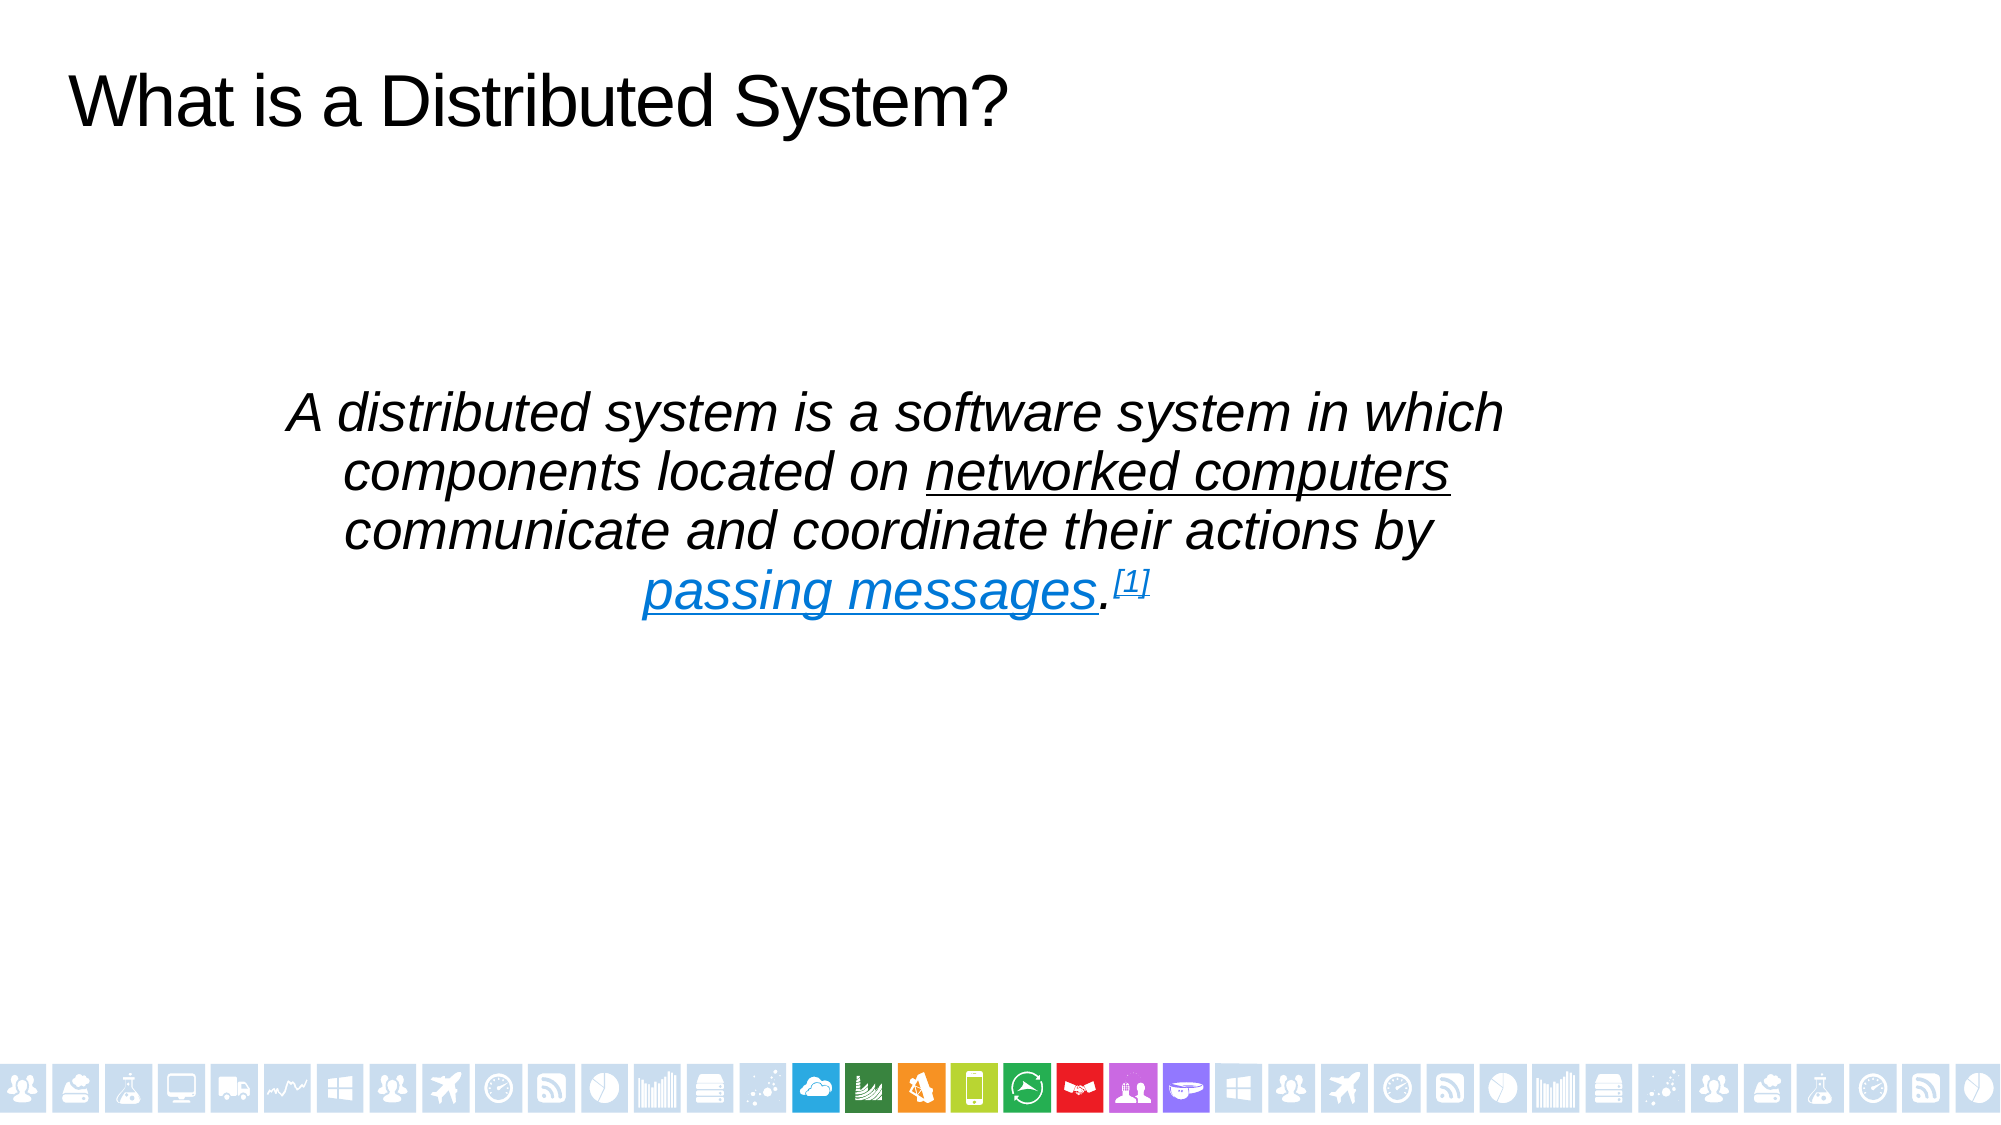

# What is a Distributed System?
A distributed system is a software system in which components located on networked computers communicate and coordinate their actions by passing messages.[1]